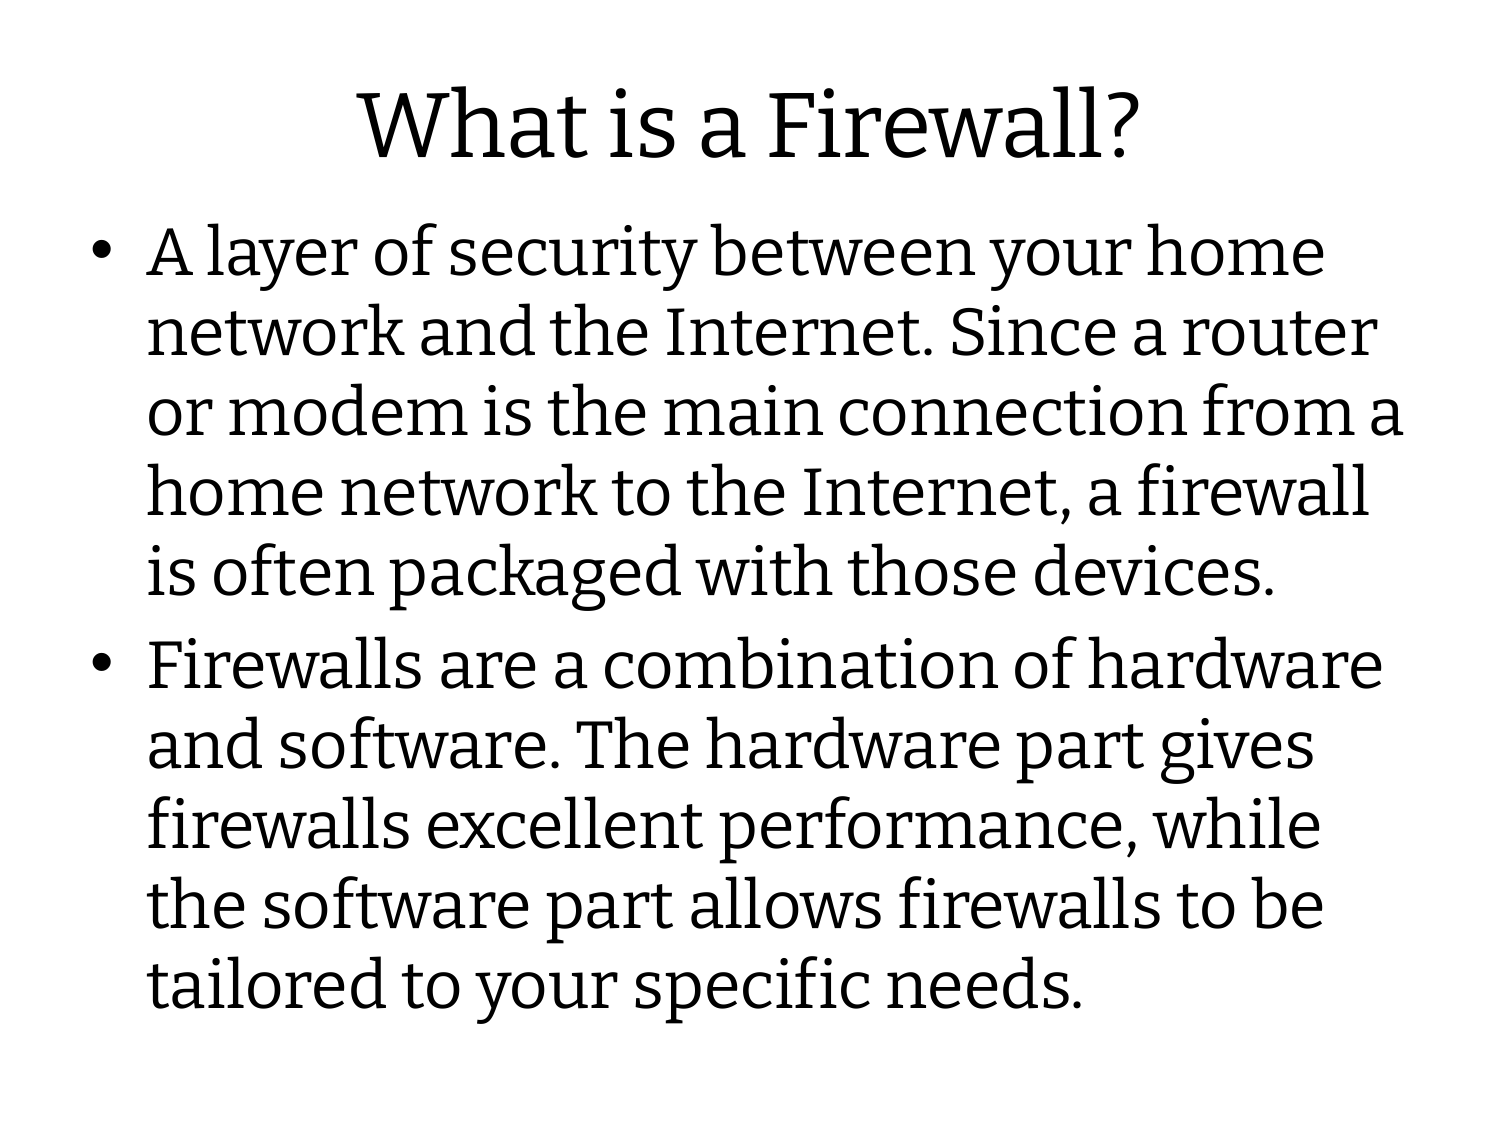

# What is a Firewall?
A layer of security between your home network and the Internet. Since a router or modem is the main connection from a home network to the Internet, a firewall is often packaged with those devices.
Firewalls are a combination of hardware and software. The hardware part gives firewalls excellent performance, while the software part allows firewalls to be tailored to your specific needs.